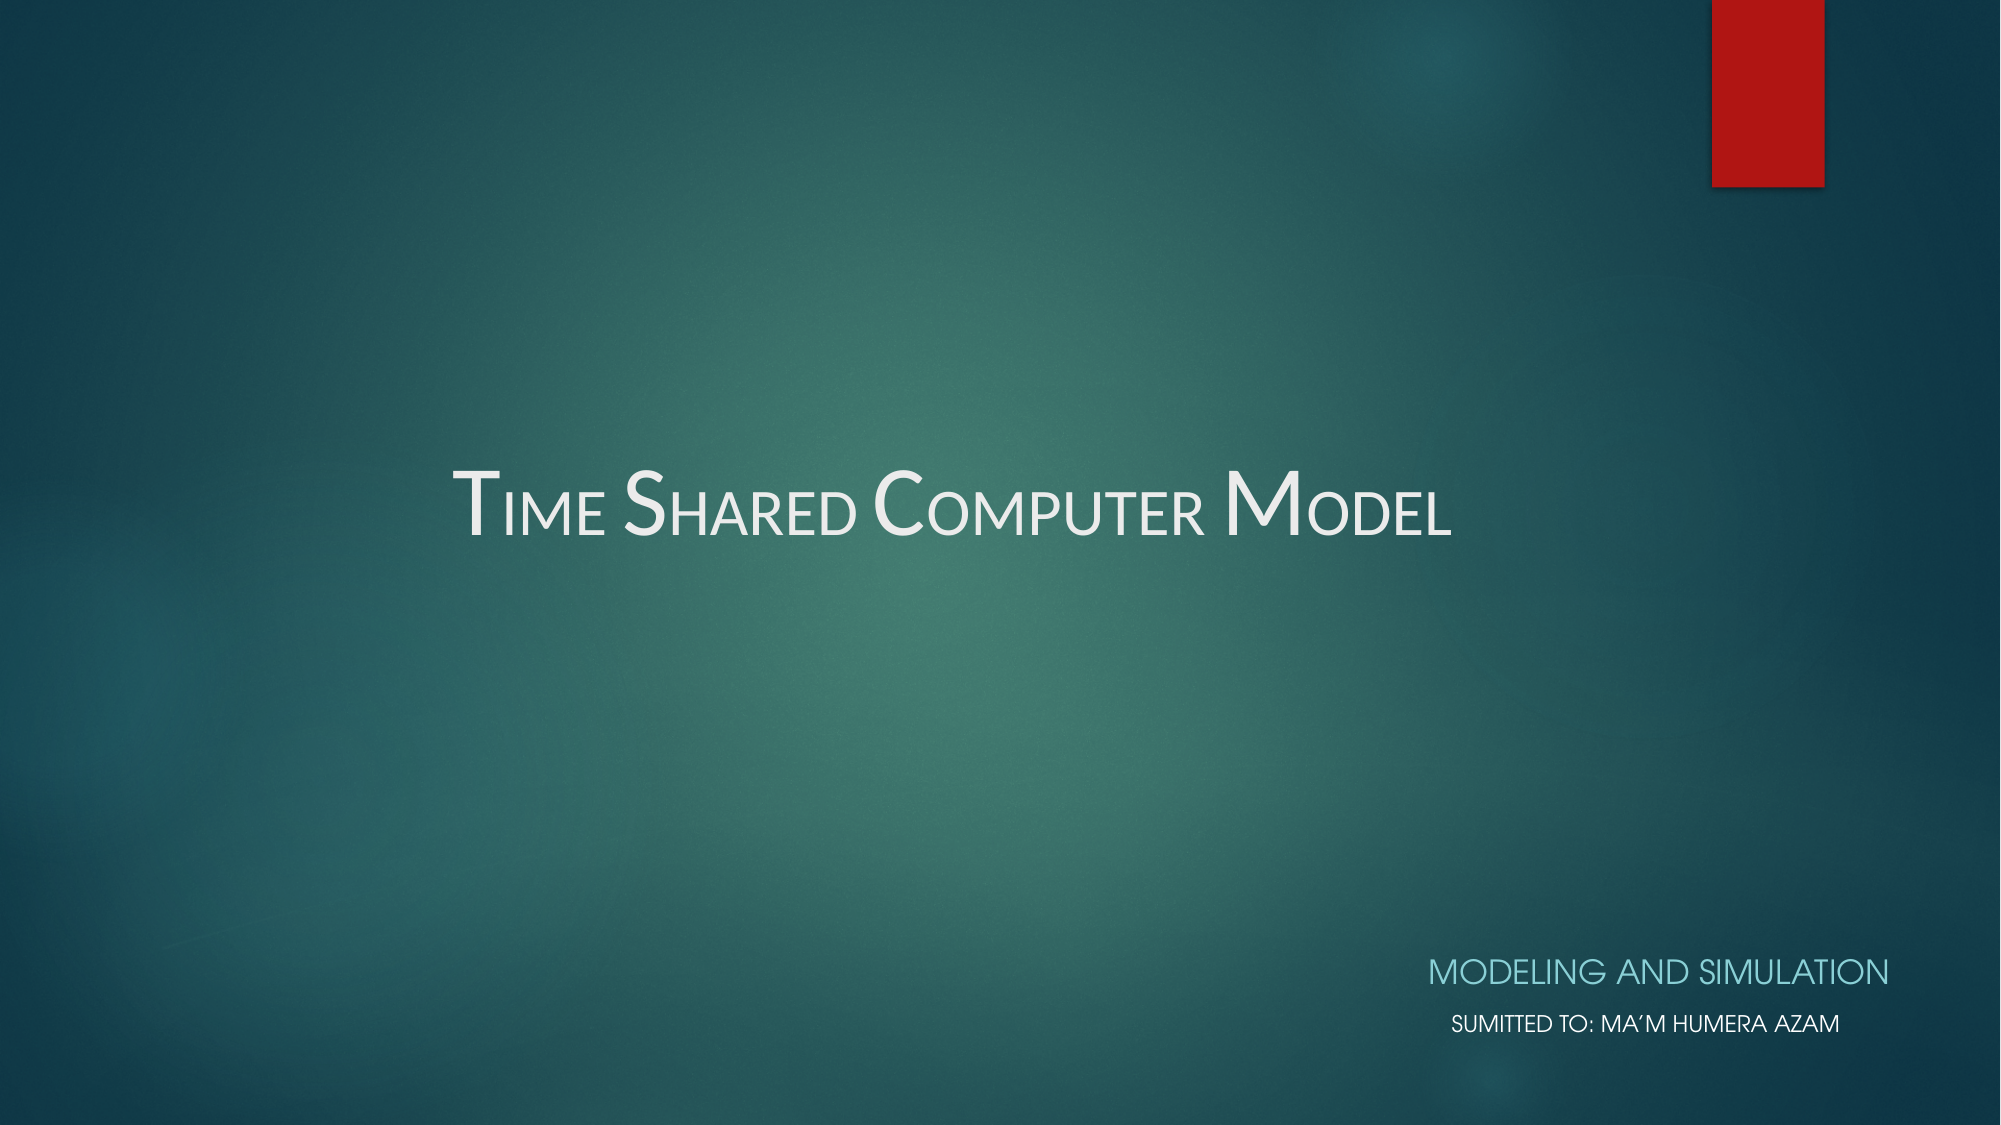

# TIME SHARED COMPUTER MODEL
MODELING AND SIMULATION
SUMITTED TO: MA’M HUMERA AZAM